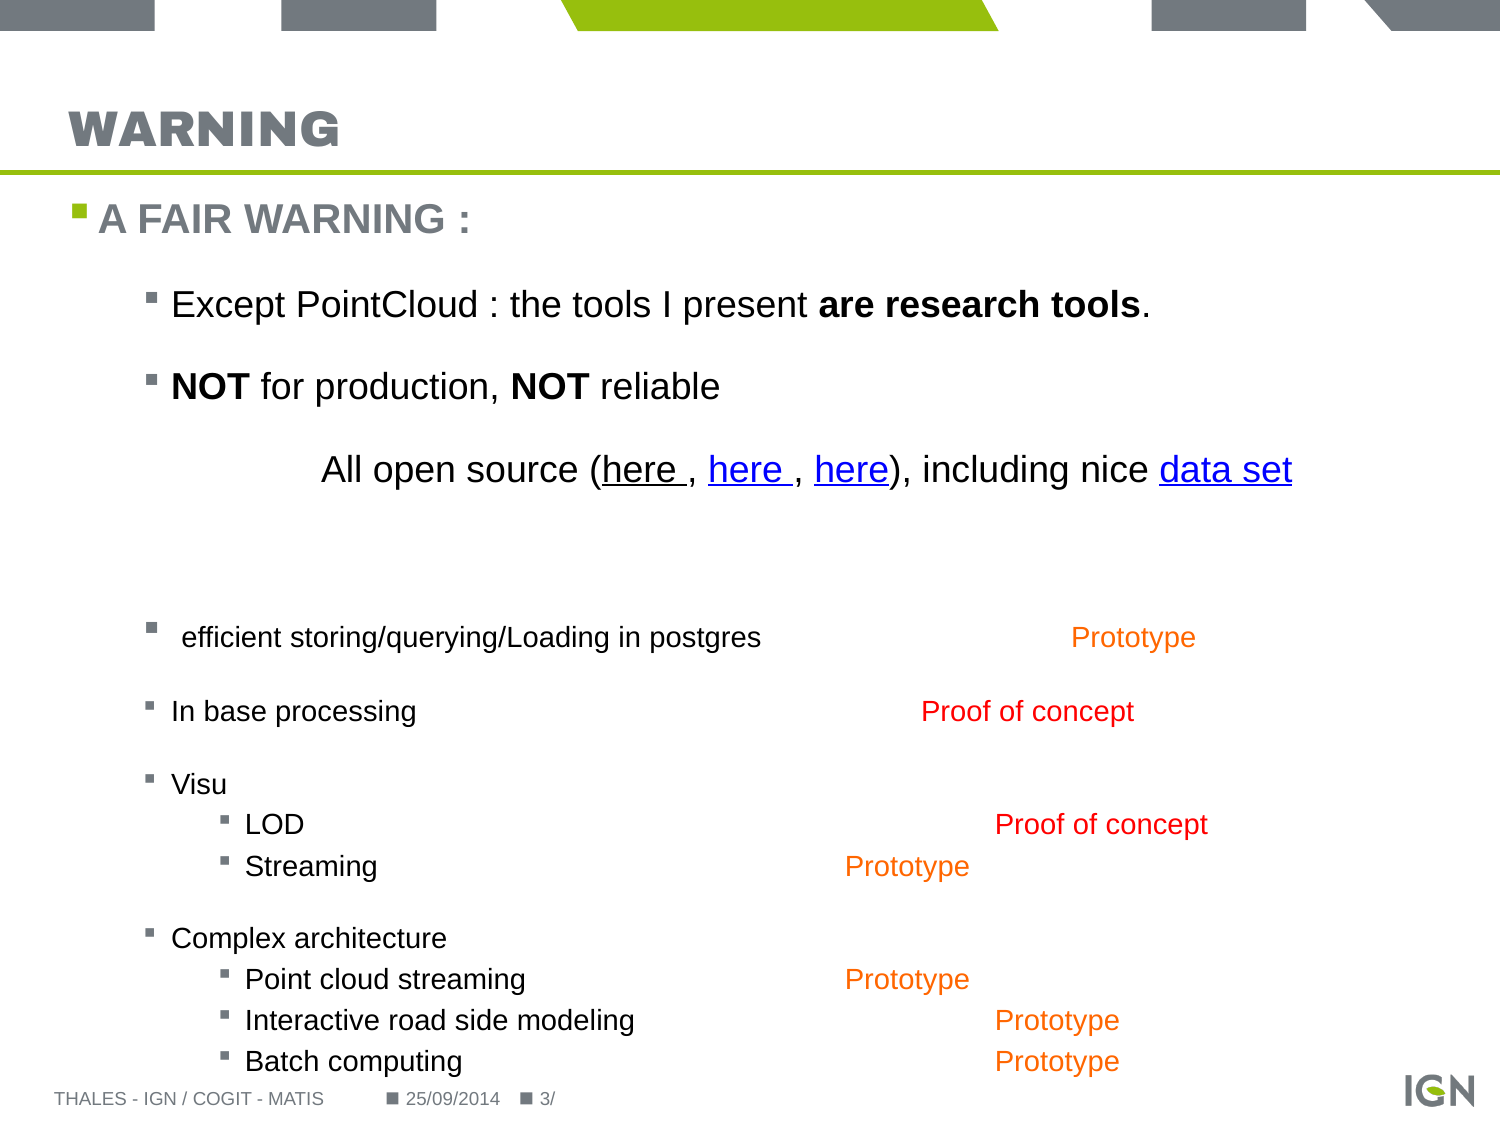

# Warning
A fair warning :
Except PointCloud : the tools I present are research tools.
NOT for production, NOT reliable
		All open source (here , here , here), including nice data set

 efficient storing/querying/Loading in postgres 		Prototype
In base processing  				Proof of concept
Visu
LOD					Proof of concept
Streaming				Prototype
Complex architecture
Point cloud streaming			Prototype
Interactive road side modeling			Prototype
Batch computing				Prototype
Thales - IGN / COGIT - MATIS
25/09/2014
3/